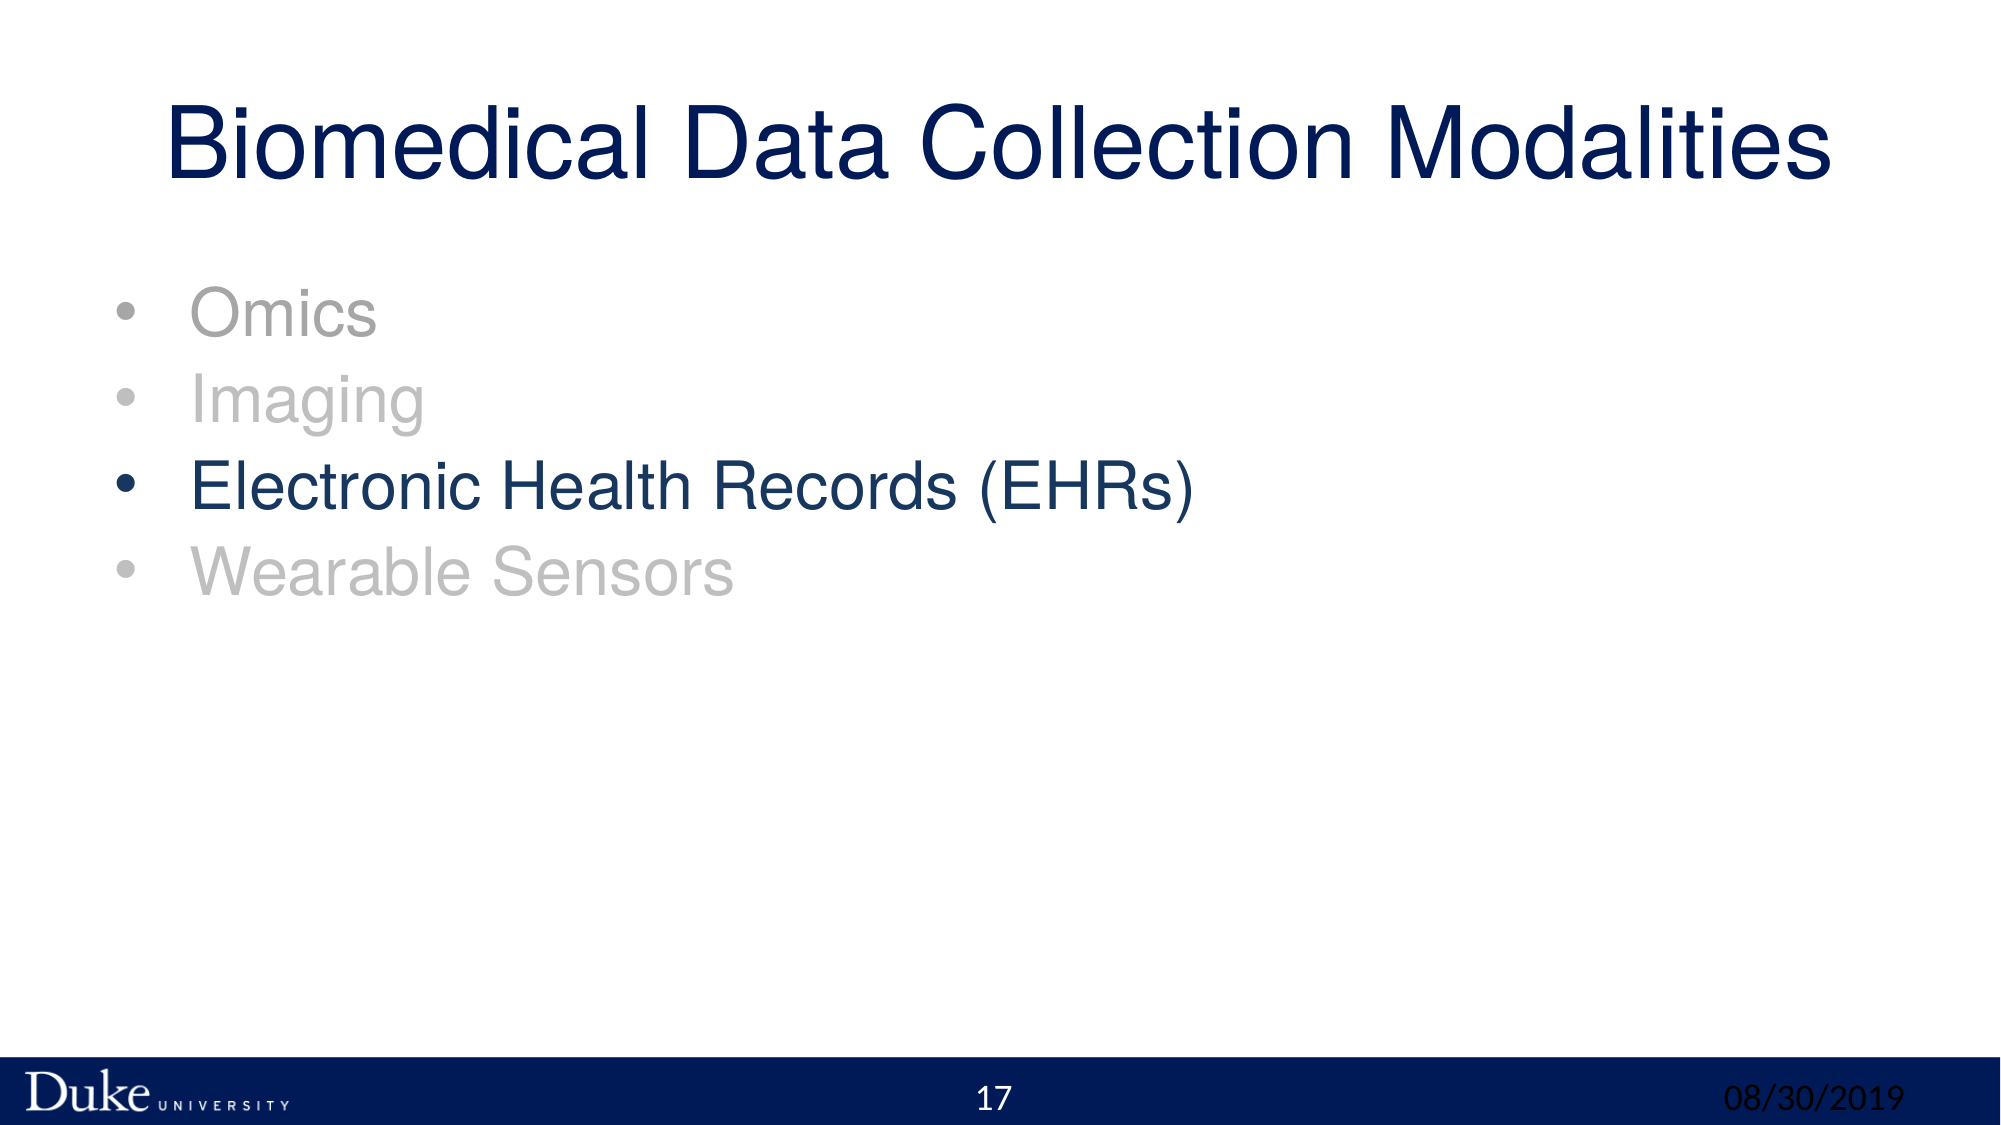

# Biomedical Data Collection Modalities
Omics
Imaging
Electronic Health Records (EHRs)
Wearable Sensors

17
08/30/2019